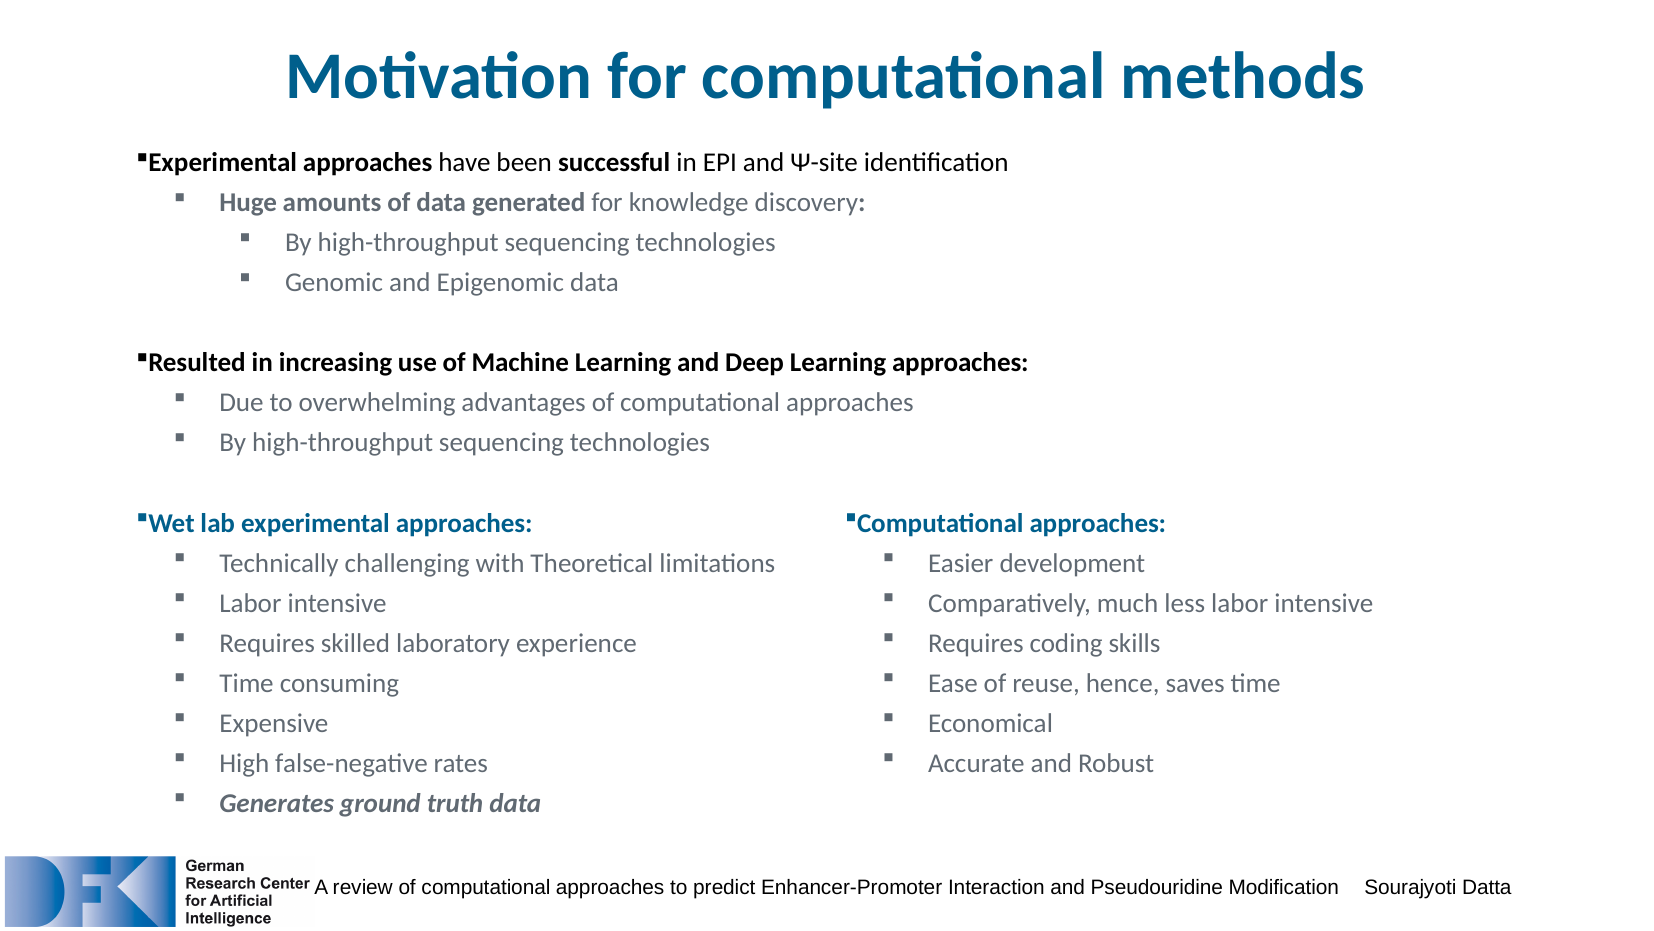

Motivation for computational methods
Experimental approaches have been successful in EPI and Ψ-site identification
Huge amounts of data generated for knowledge discovery:
By high-throughput sequencing technologies
Genomic and Epigenomic data

Resulted in increasing use of Machine Learning and Deep Learning approaches:
Due to overwhelming advantages of computational approaches
By high-throughput sequencing technologies

Wet lab experimental approaches:
Technically challenging with Theoretical limitations
Labor intensive
Requires skilled laboratory experience
Time consuming
Expensive
High false-negative rates
Generates ground truth data

Computational approaches:
Easier development
Comparatively, much less labor intensive
Requires coding skills
Ease of reuse, hence, saves time
Economical
Accurate and Robust